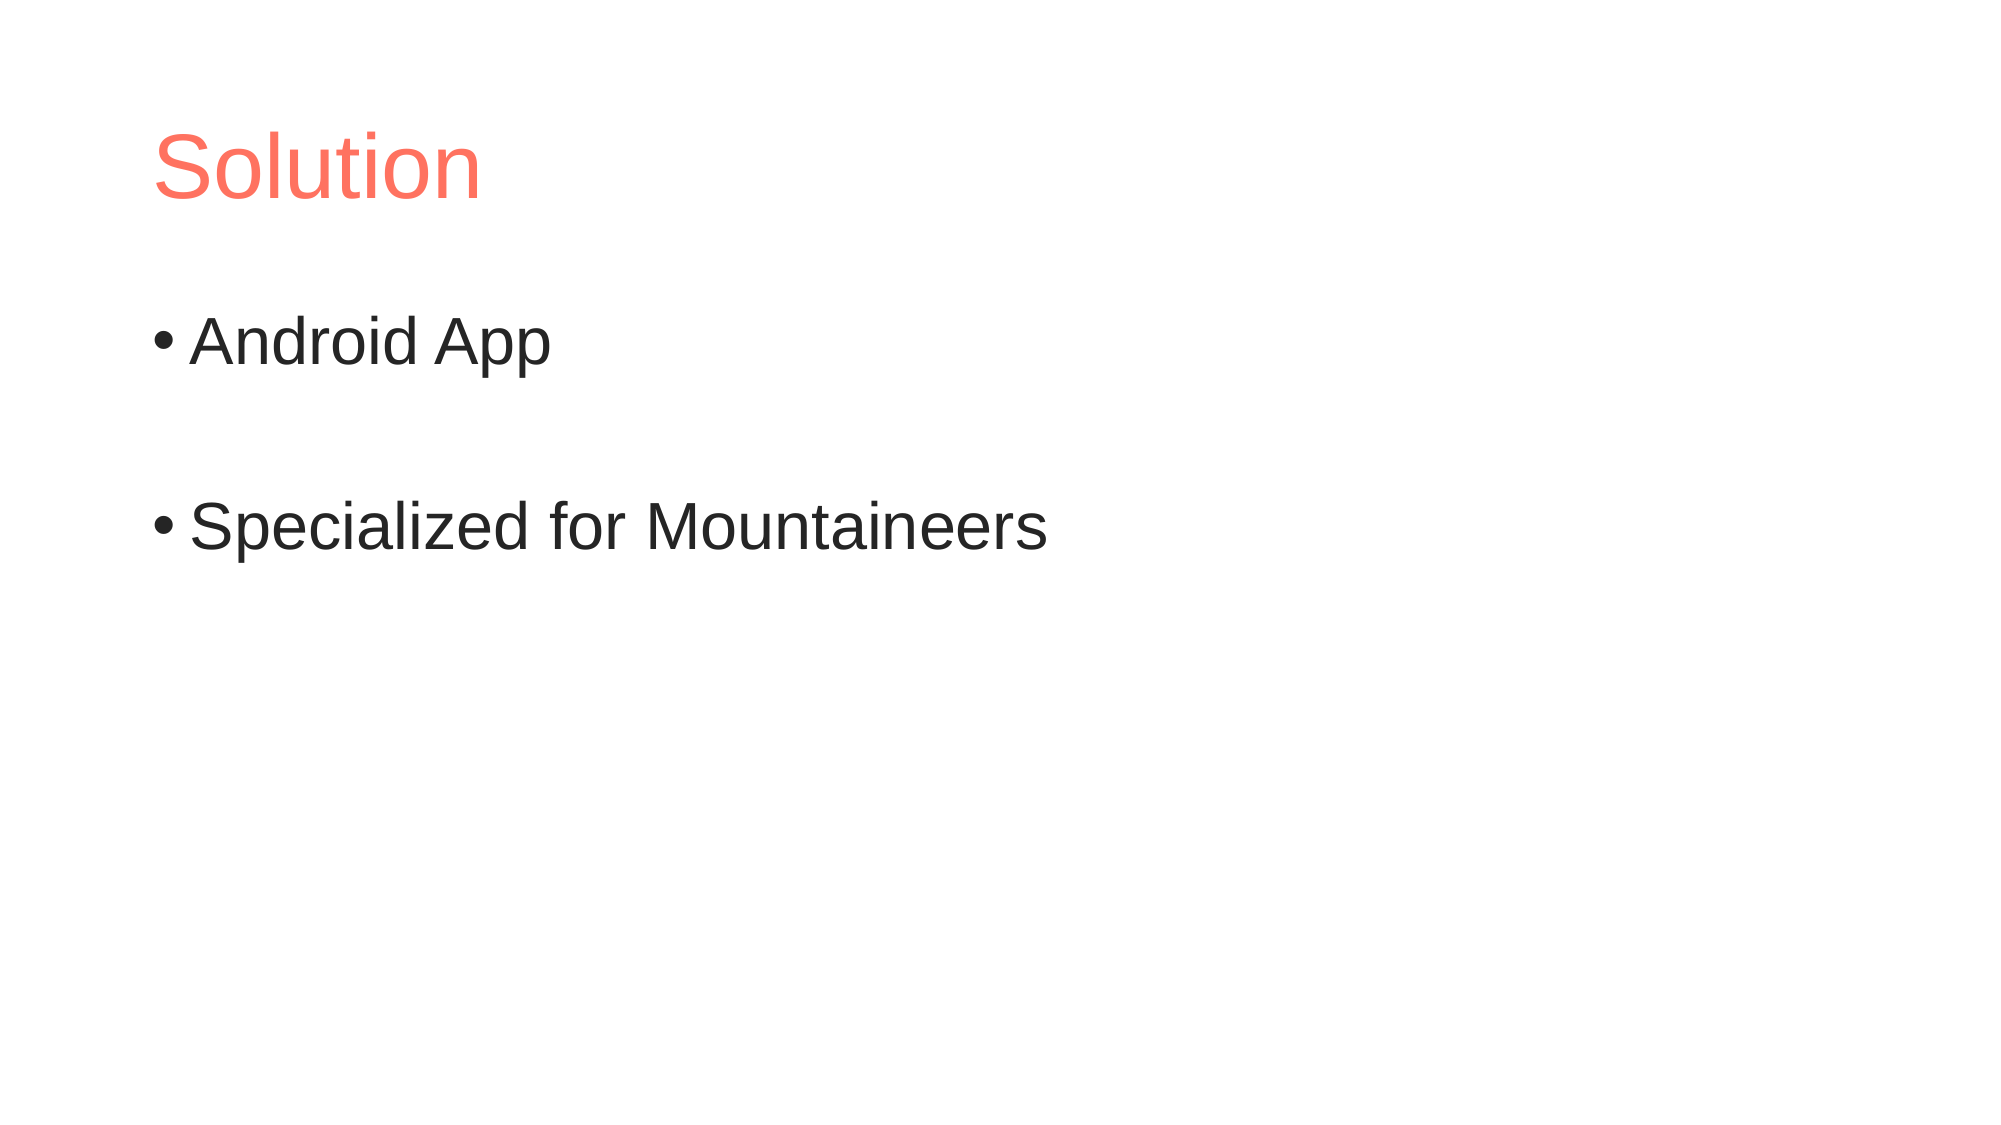

# Solution
Android App

Specialized for Mountaineers